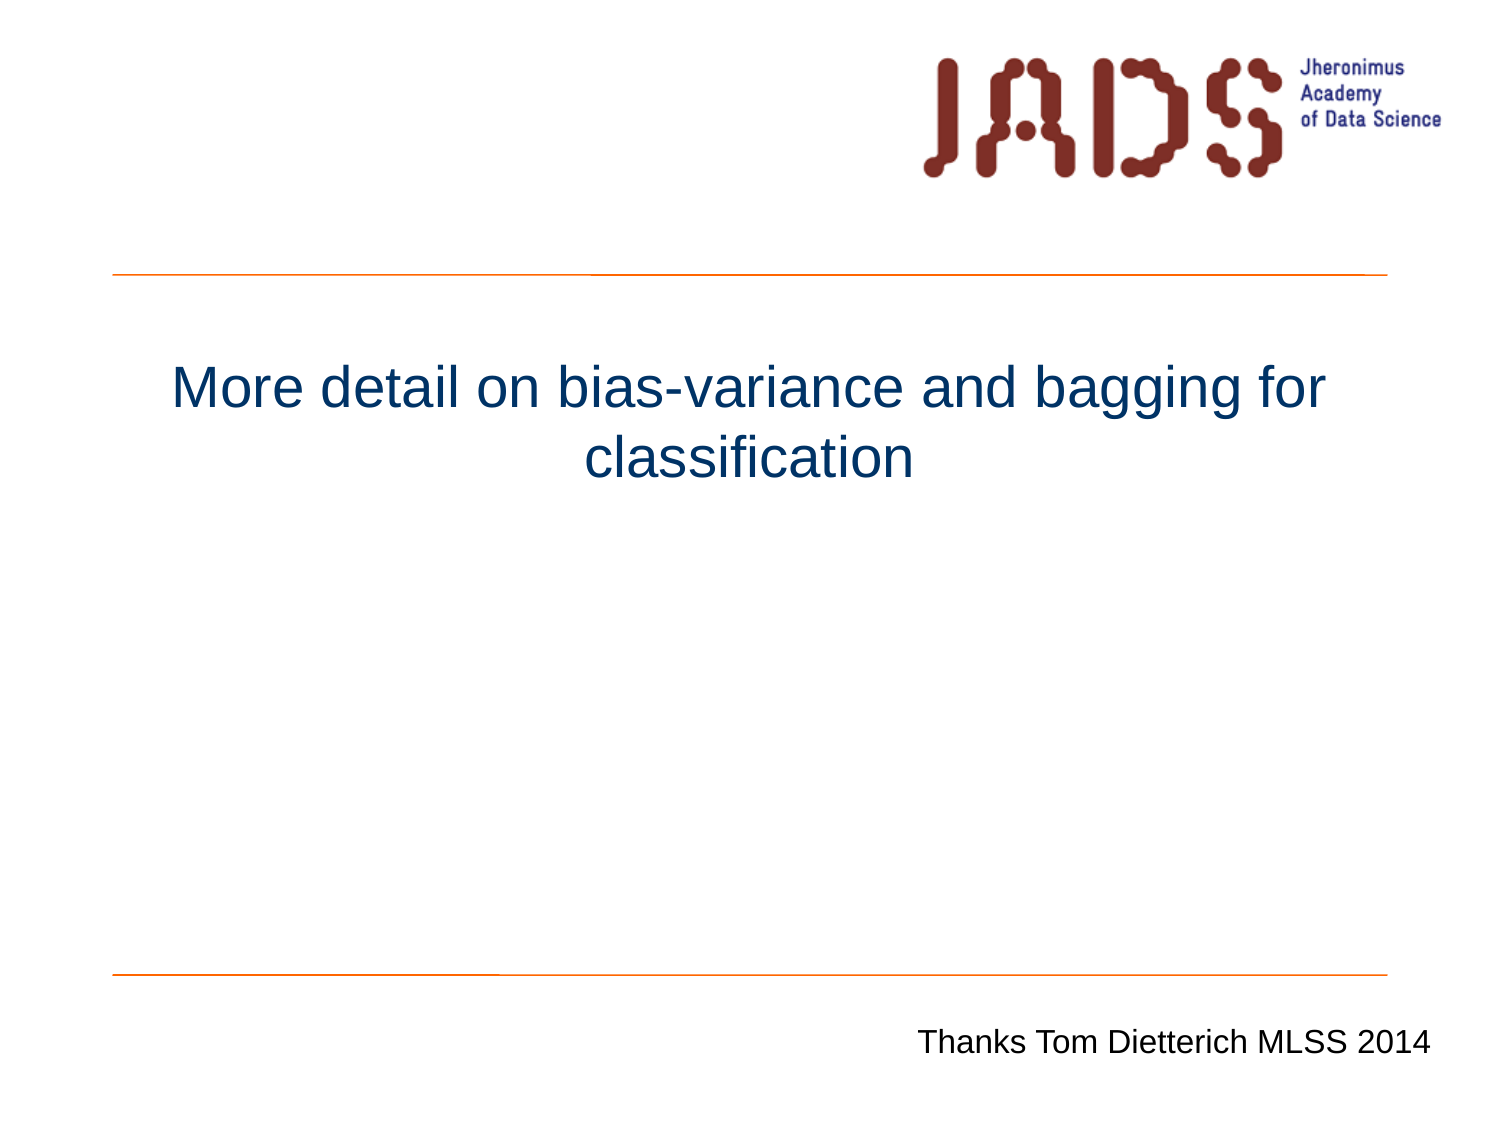

# More detail on bias-variance and bagging for classification
Thanks Tom Dietterich MLSS 2014